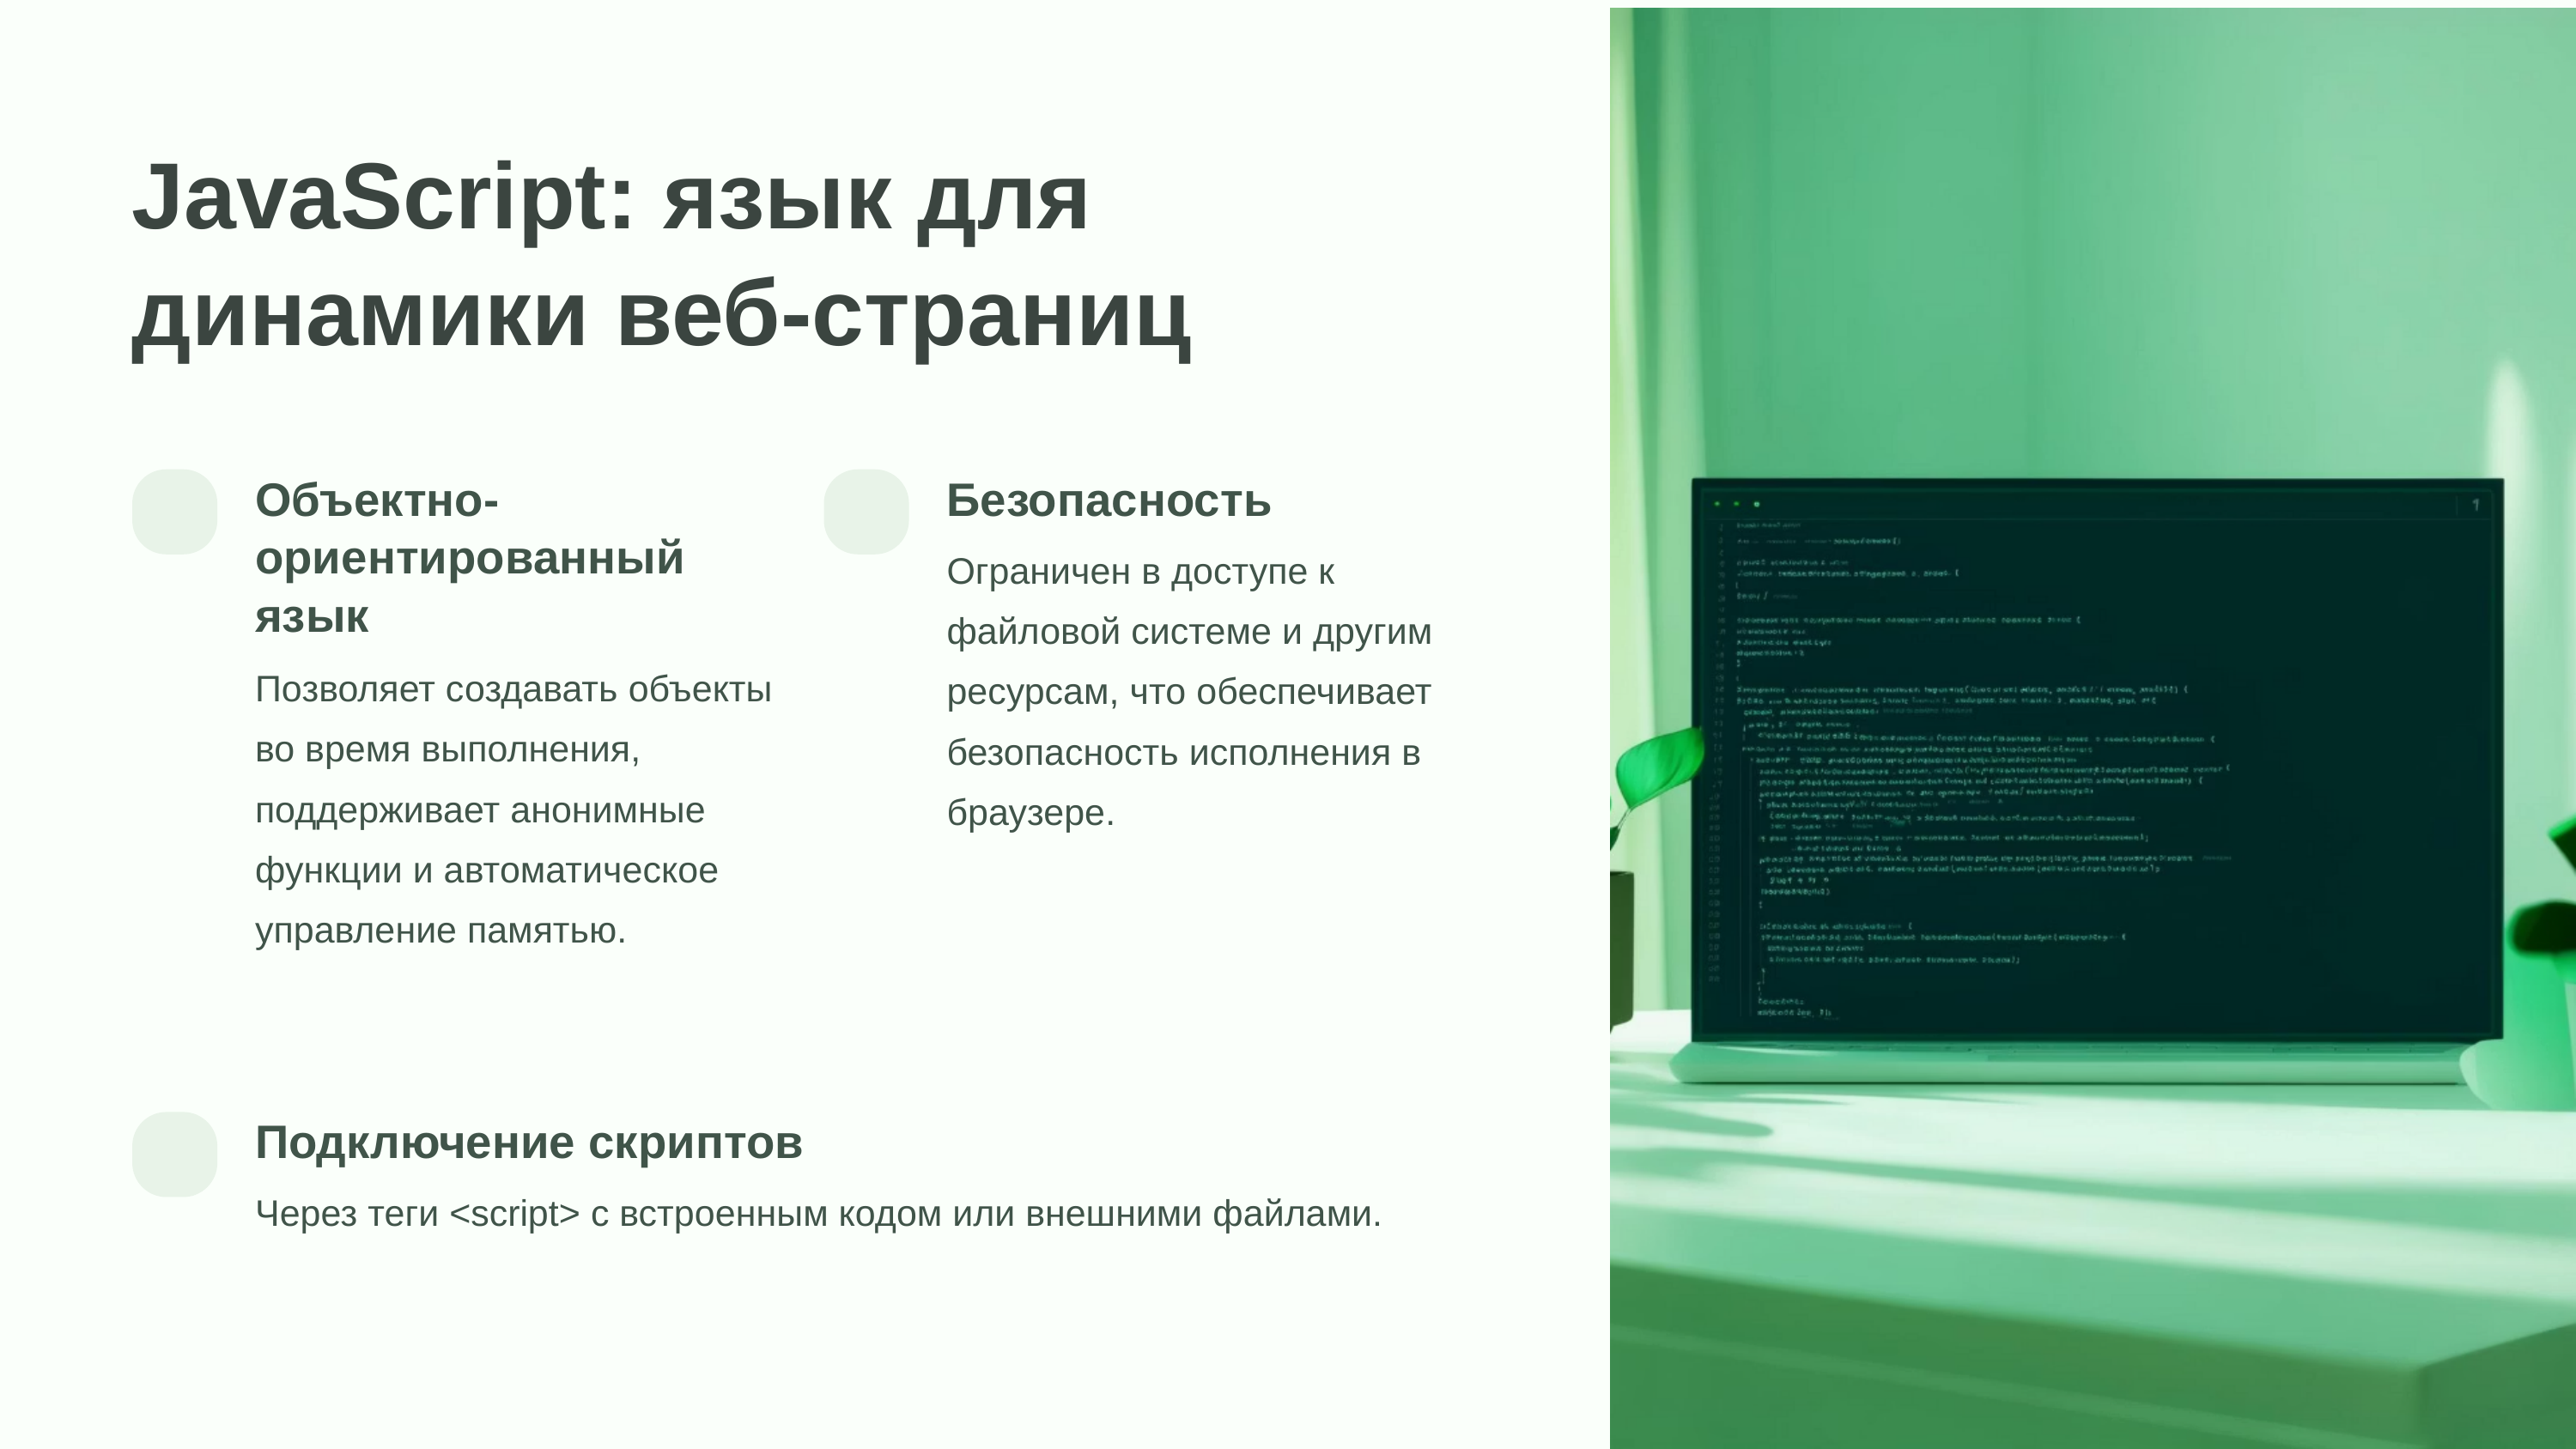

JavaScript: язык для динамики веб-страниц

Объектно-ориентированный язык

Безопасность

Ограничен в доступе к файловой системе и другим ресурсам, что обеспечивает безопасность исполнения в браузере.

Позволяет создавать объекты во время выполнения, поддерживает анонимные функции и автоматическое управление памятью.

Подключение скриптов

Через теги <script> с встроенным кодом или внешними файлами.